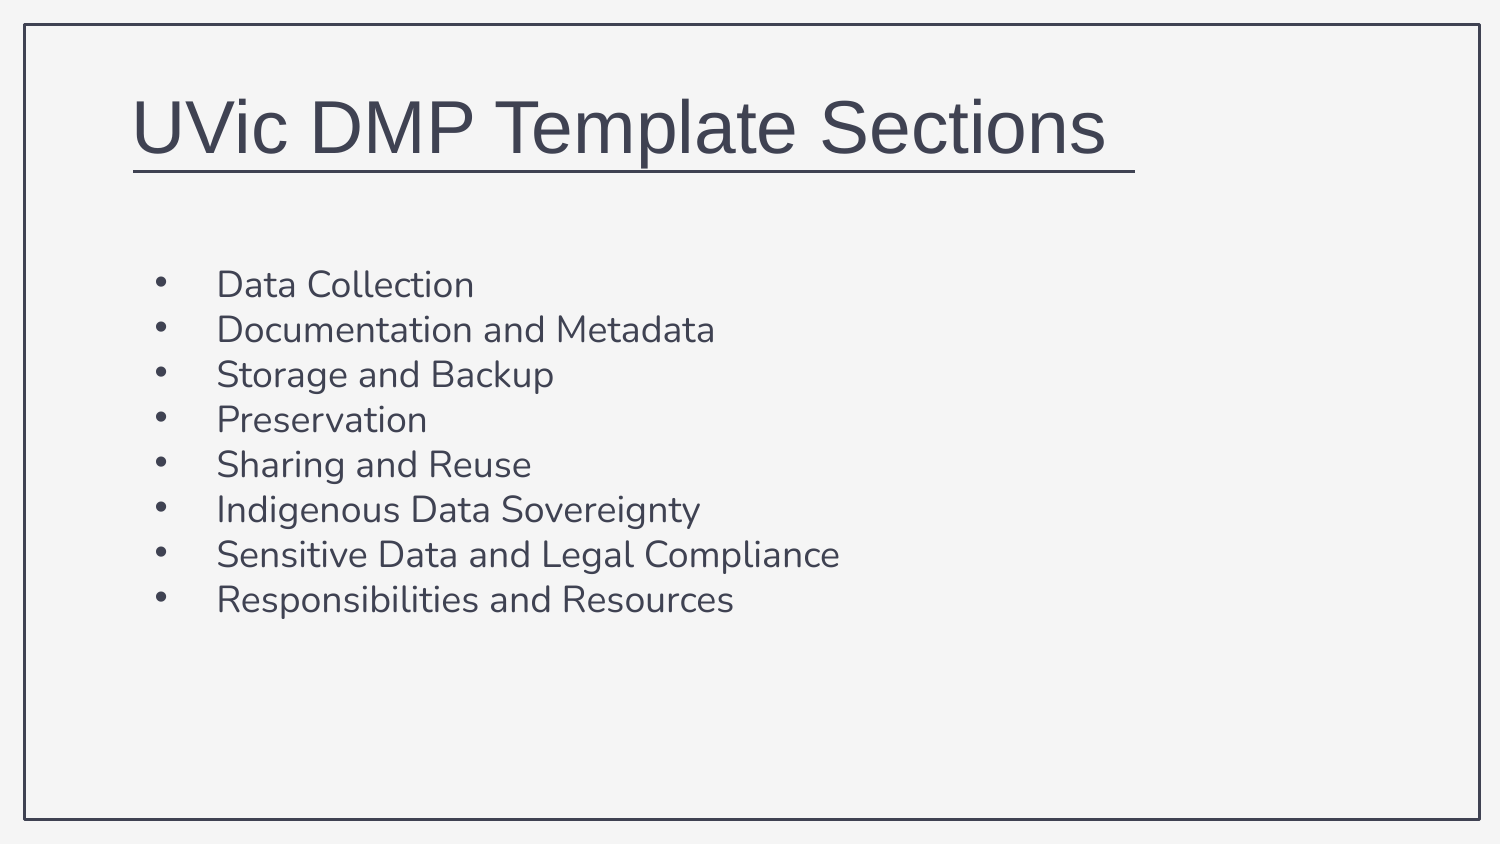

UVic DMP Template Sections
 Data Collection
 Documentation and Metadata
 Storage and Backup
 Preservation
 Sharing and Reuse
 Indigenous Data Sovereignty
 Sensitive Data and Legal Compliance
 Responsibilities and Resources